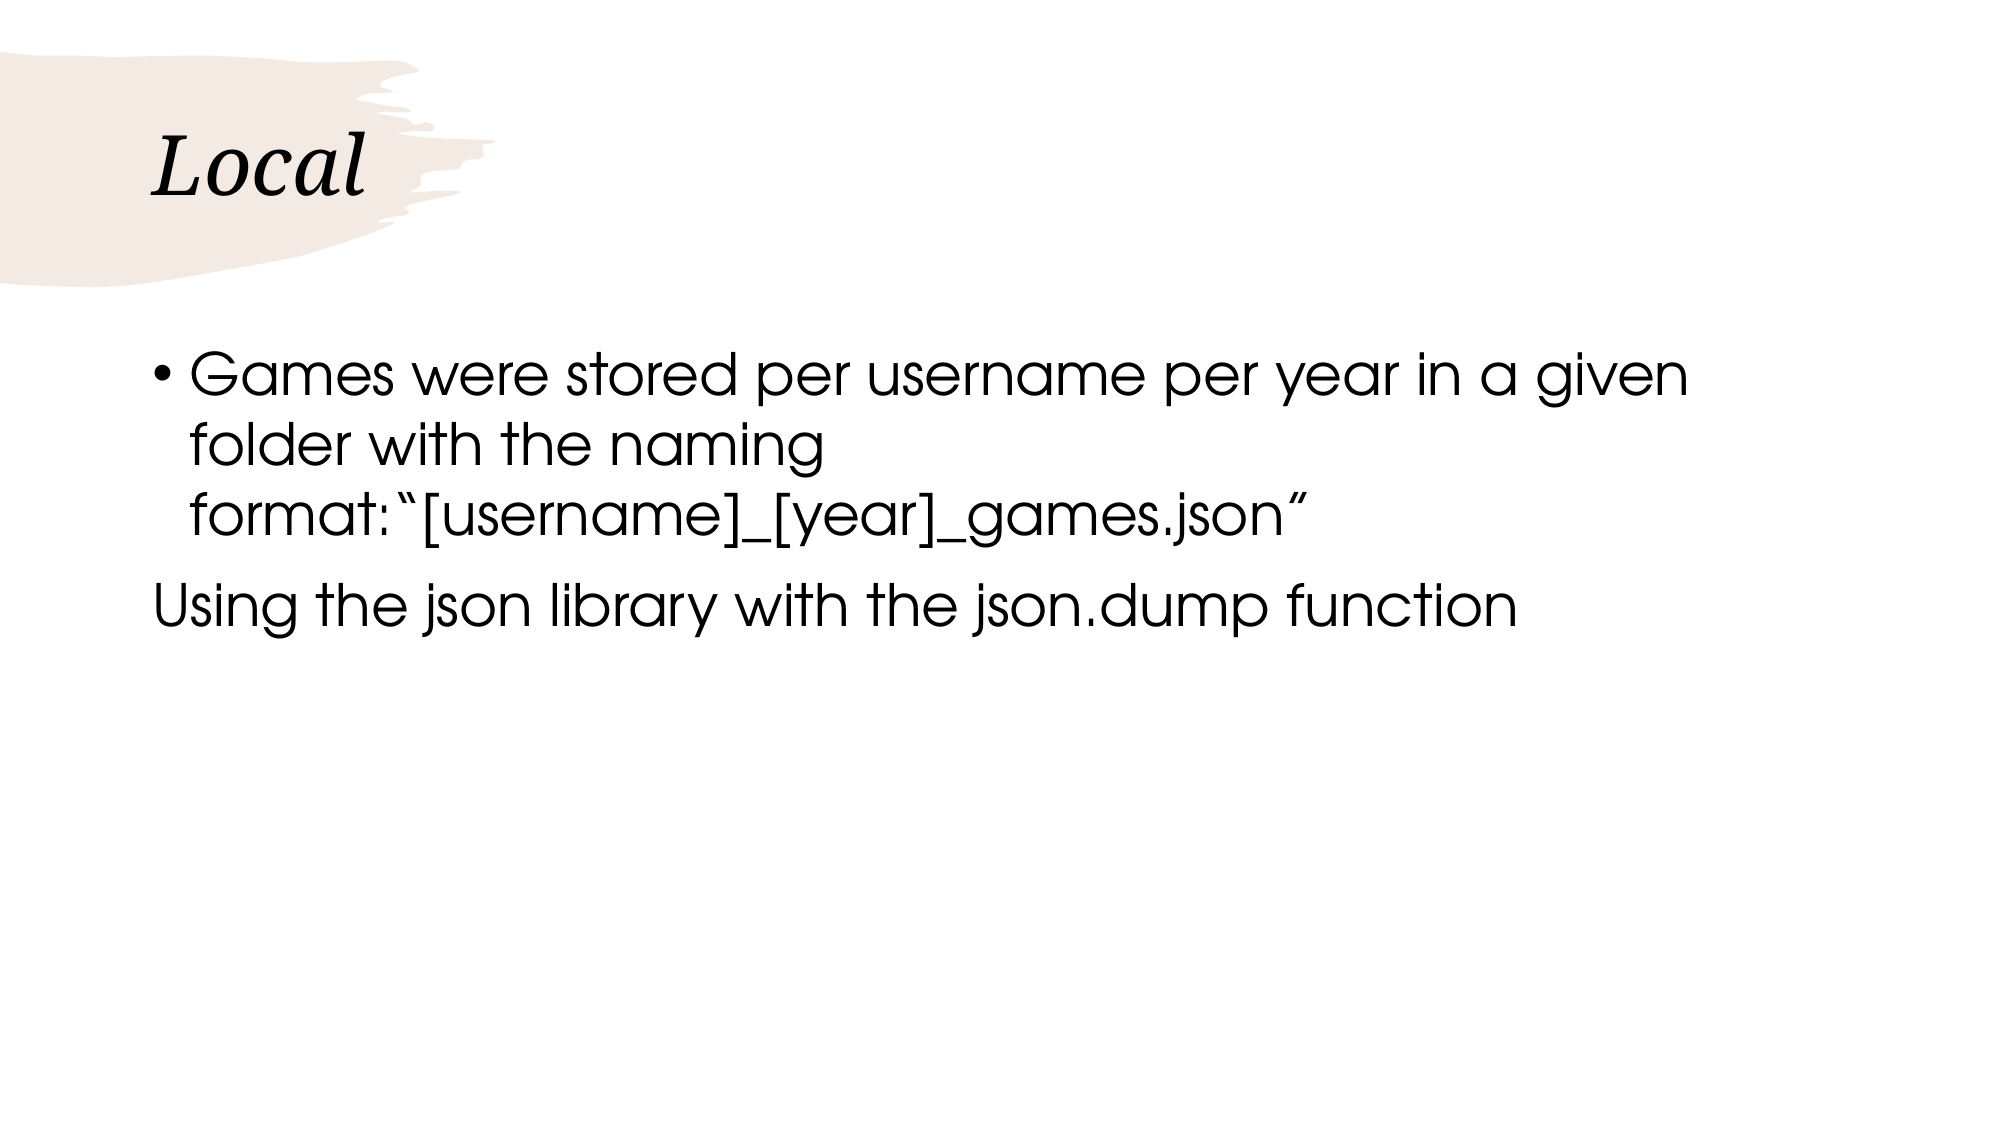

# Local
Games were stored per username per year in a given folder with the naming format:“[username]_[year]_games.json”
Using the json library with the json.dump function